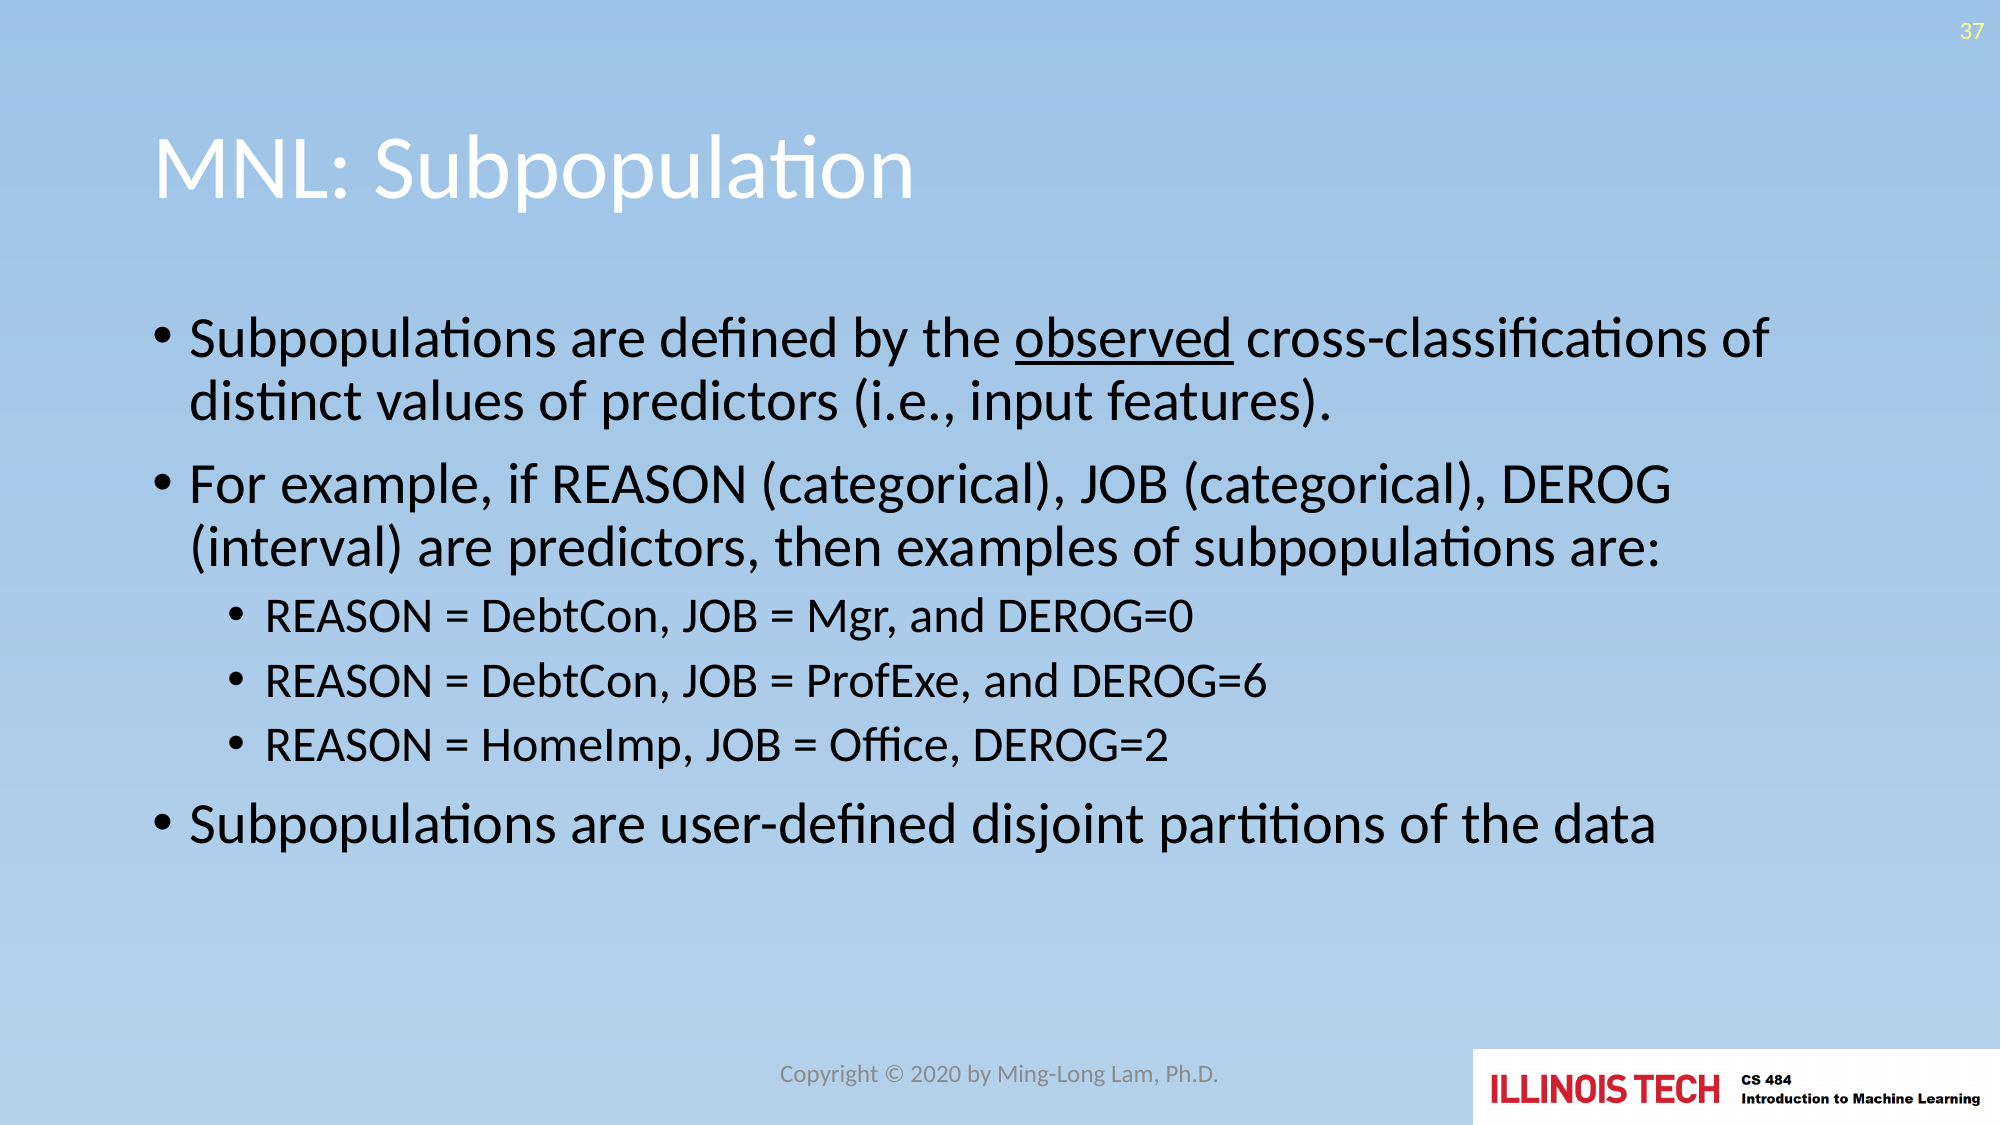

37
# MNL: Subpopulation
Subpopulations are defined by the observed cross-classifications of distinct values of predictors (i.e., input features).
For example, if REASON (categorical), JOB (categorical), DEROG (interval) are predictors, then examples of subpopulations are:
Reason = DebtCon, JOB = Mgr, and DEROG=0
REASON = DebtCon, JOB = ProfExe, and DEROG=6
REASON = HomeImp, JOB = Office, DEROG=2
Subpopulations are user-defined disjoint partitions of the data
Copyright © 2020 by Ming-Long Lam, Ph.D.